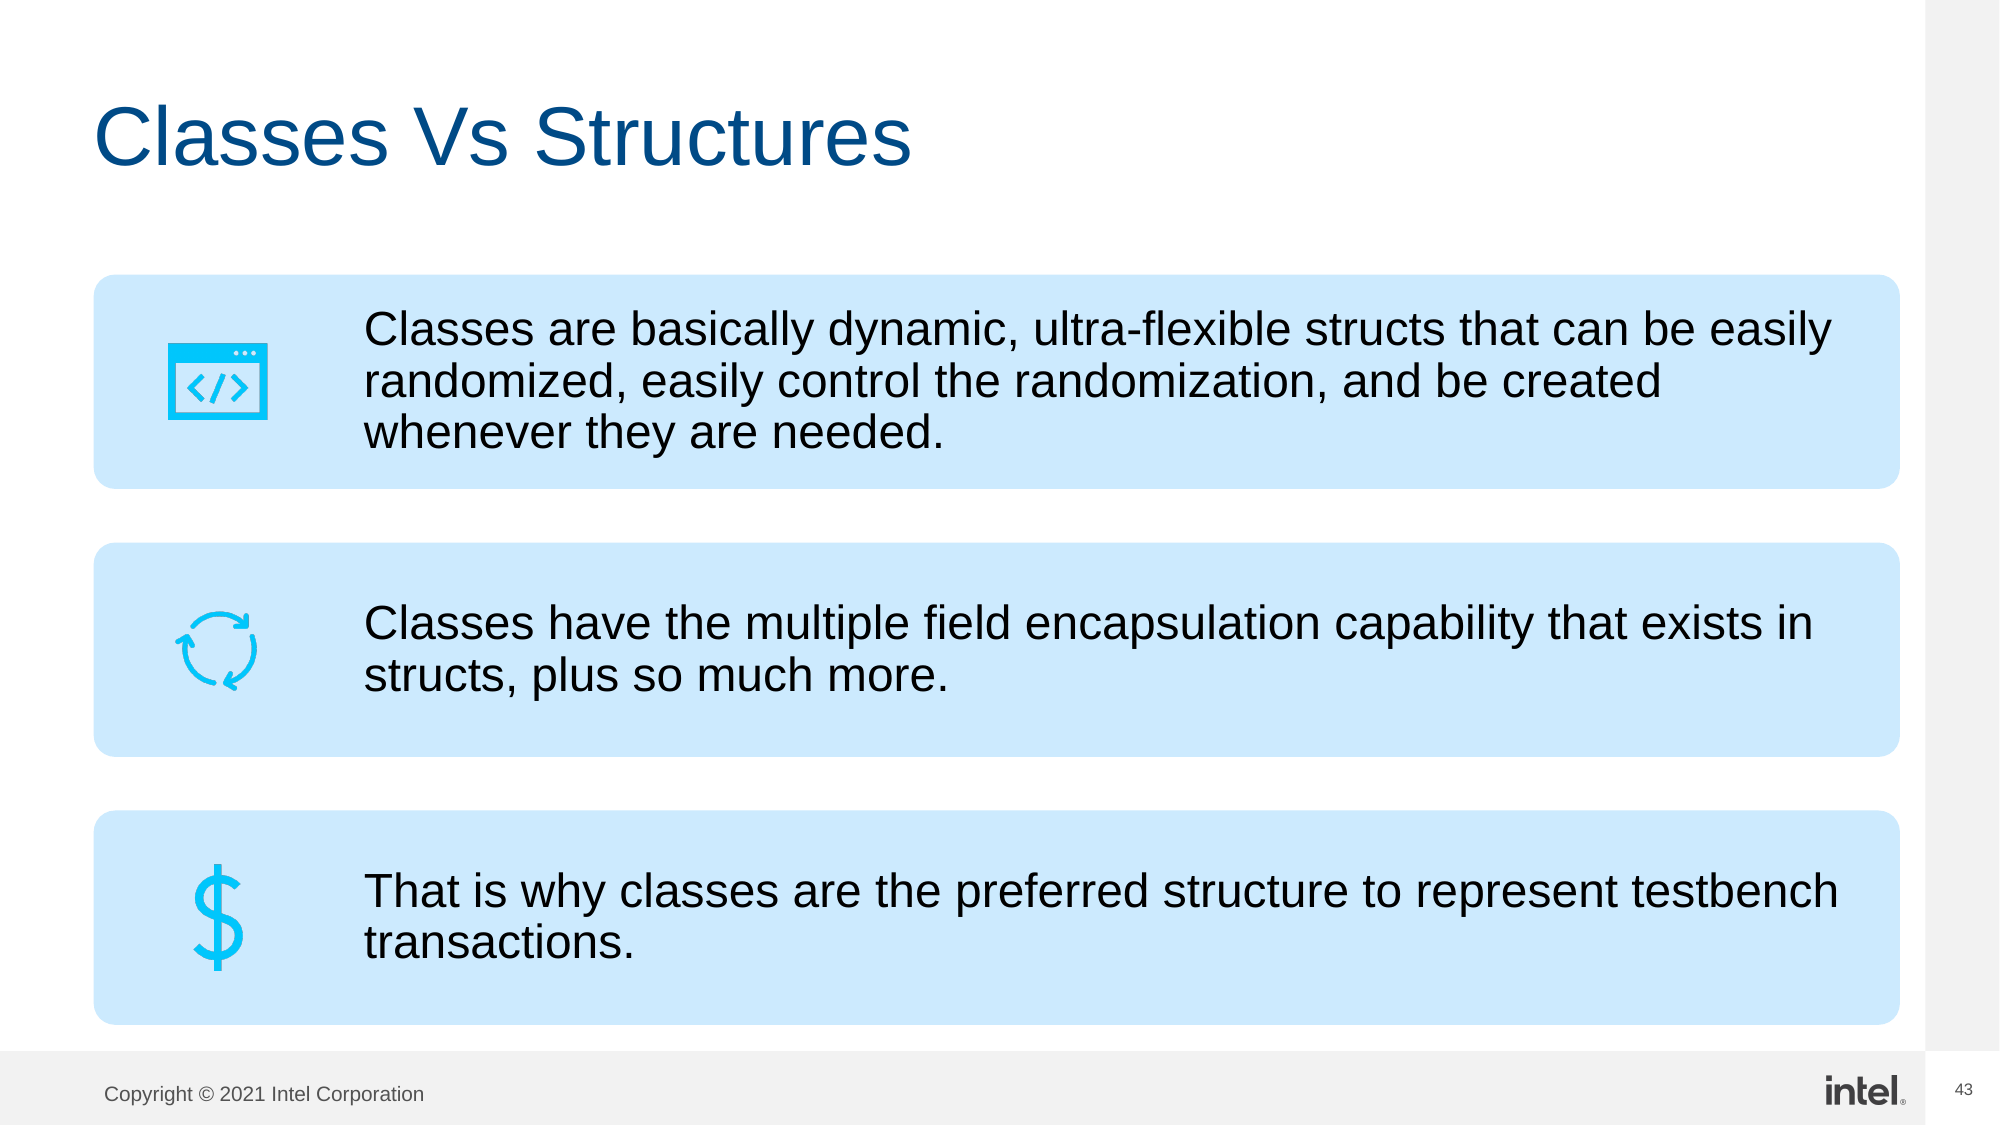

# Classes Vs Structures
Classes are basically dynamic, ultra-flexible structs that can be easily randomized, easily control the randomization, and be created whenever they are needed.
Classes have the multiple field encapsulation capability that exists in structs, plus so much more.
That is why classes are the preferred structure to represent testbench transactions.